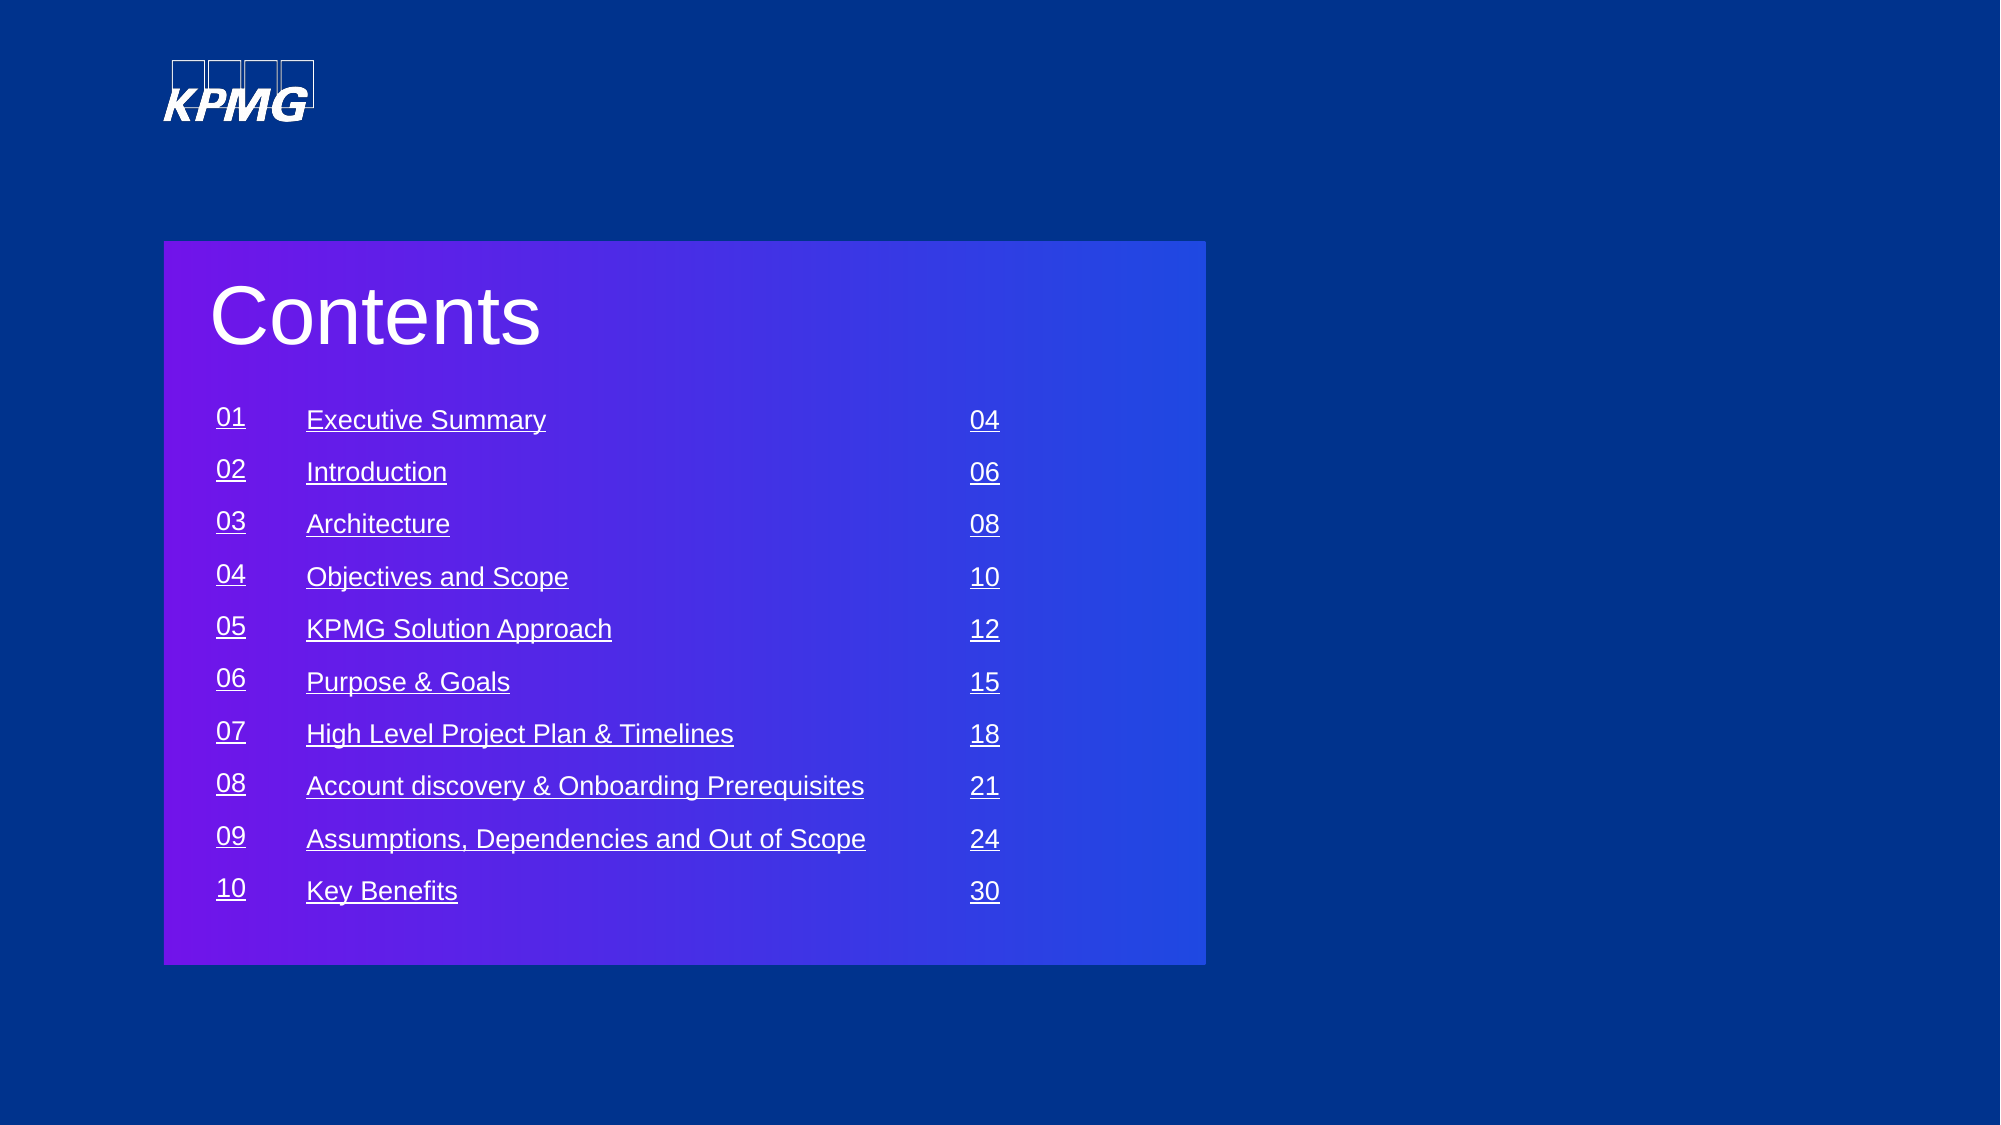

# Contents
| 01 | Executive Summary | 04 |
| --- | --- | --- |
| 02 | Introduction | 06 |
| 03 | Architecture | 08 |
| 04 | Objectives and Scope | 10 |
| 05 | KPMG Solution Approach | 12 |
| 06 | Purpose & Goals | 15 |
| 07 | High Level Project Plan & Timelines | 18 |
| 08 | Account discovery & Onboarding Prerequisites | 21 |
| 09 | Assumptions, Dependencies and Out of Scope | 24 |
| 10 | Key Benefits | 30 |